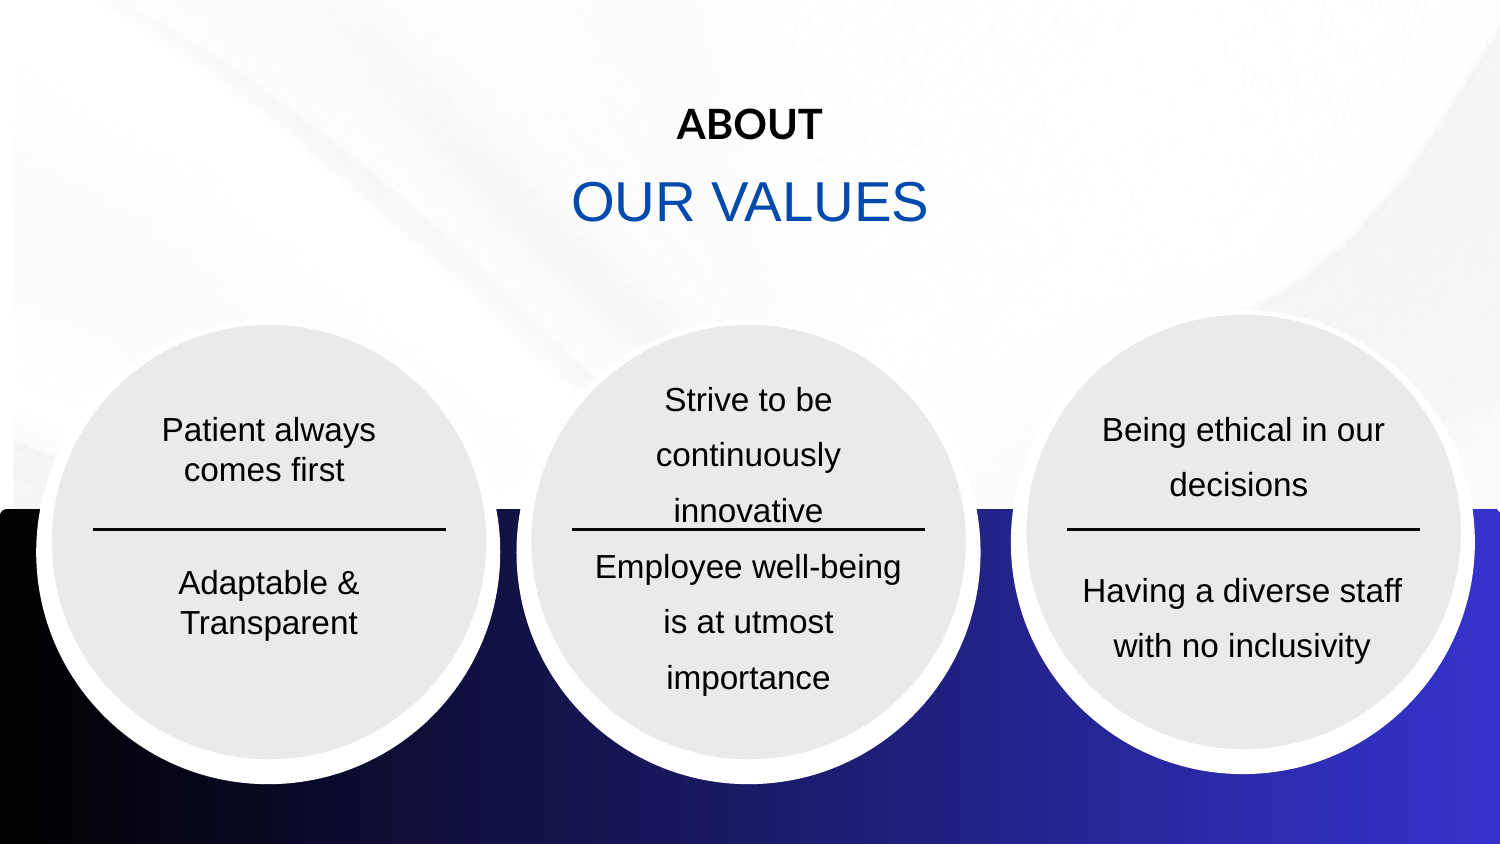

ABOUT
OUR VALUES

Strive to be continuously innovative
Being ethical in our decisions
Patient always comes first

Employee well-being is at utmost importance
Adaptable & Transparent
Having a diverse staff with no inclusivity